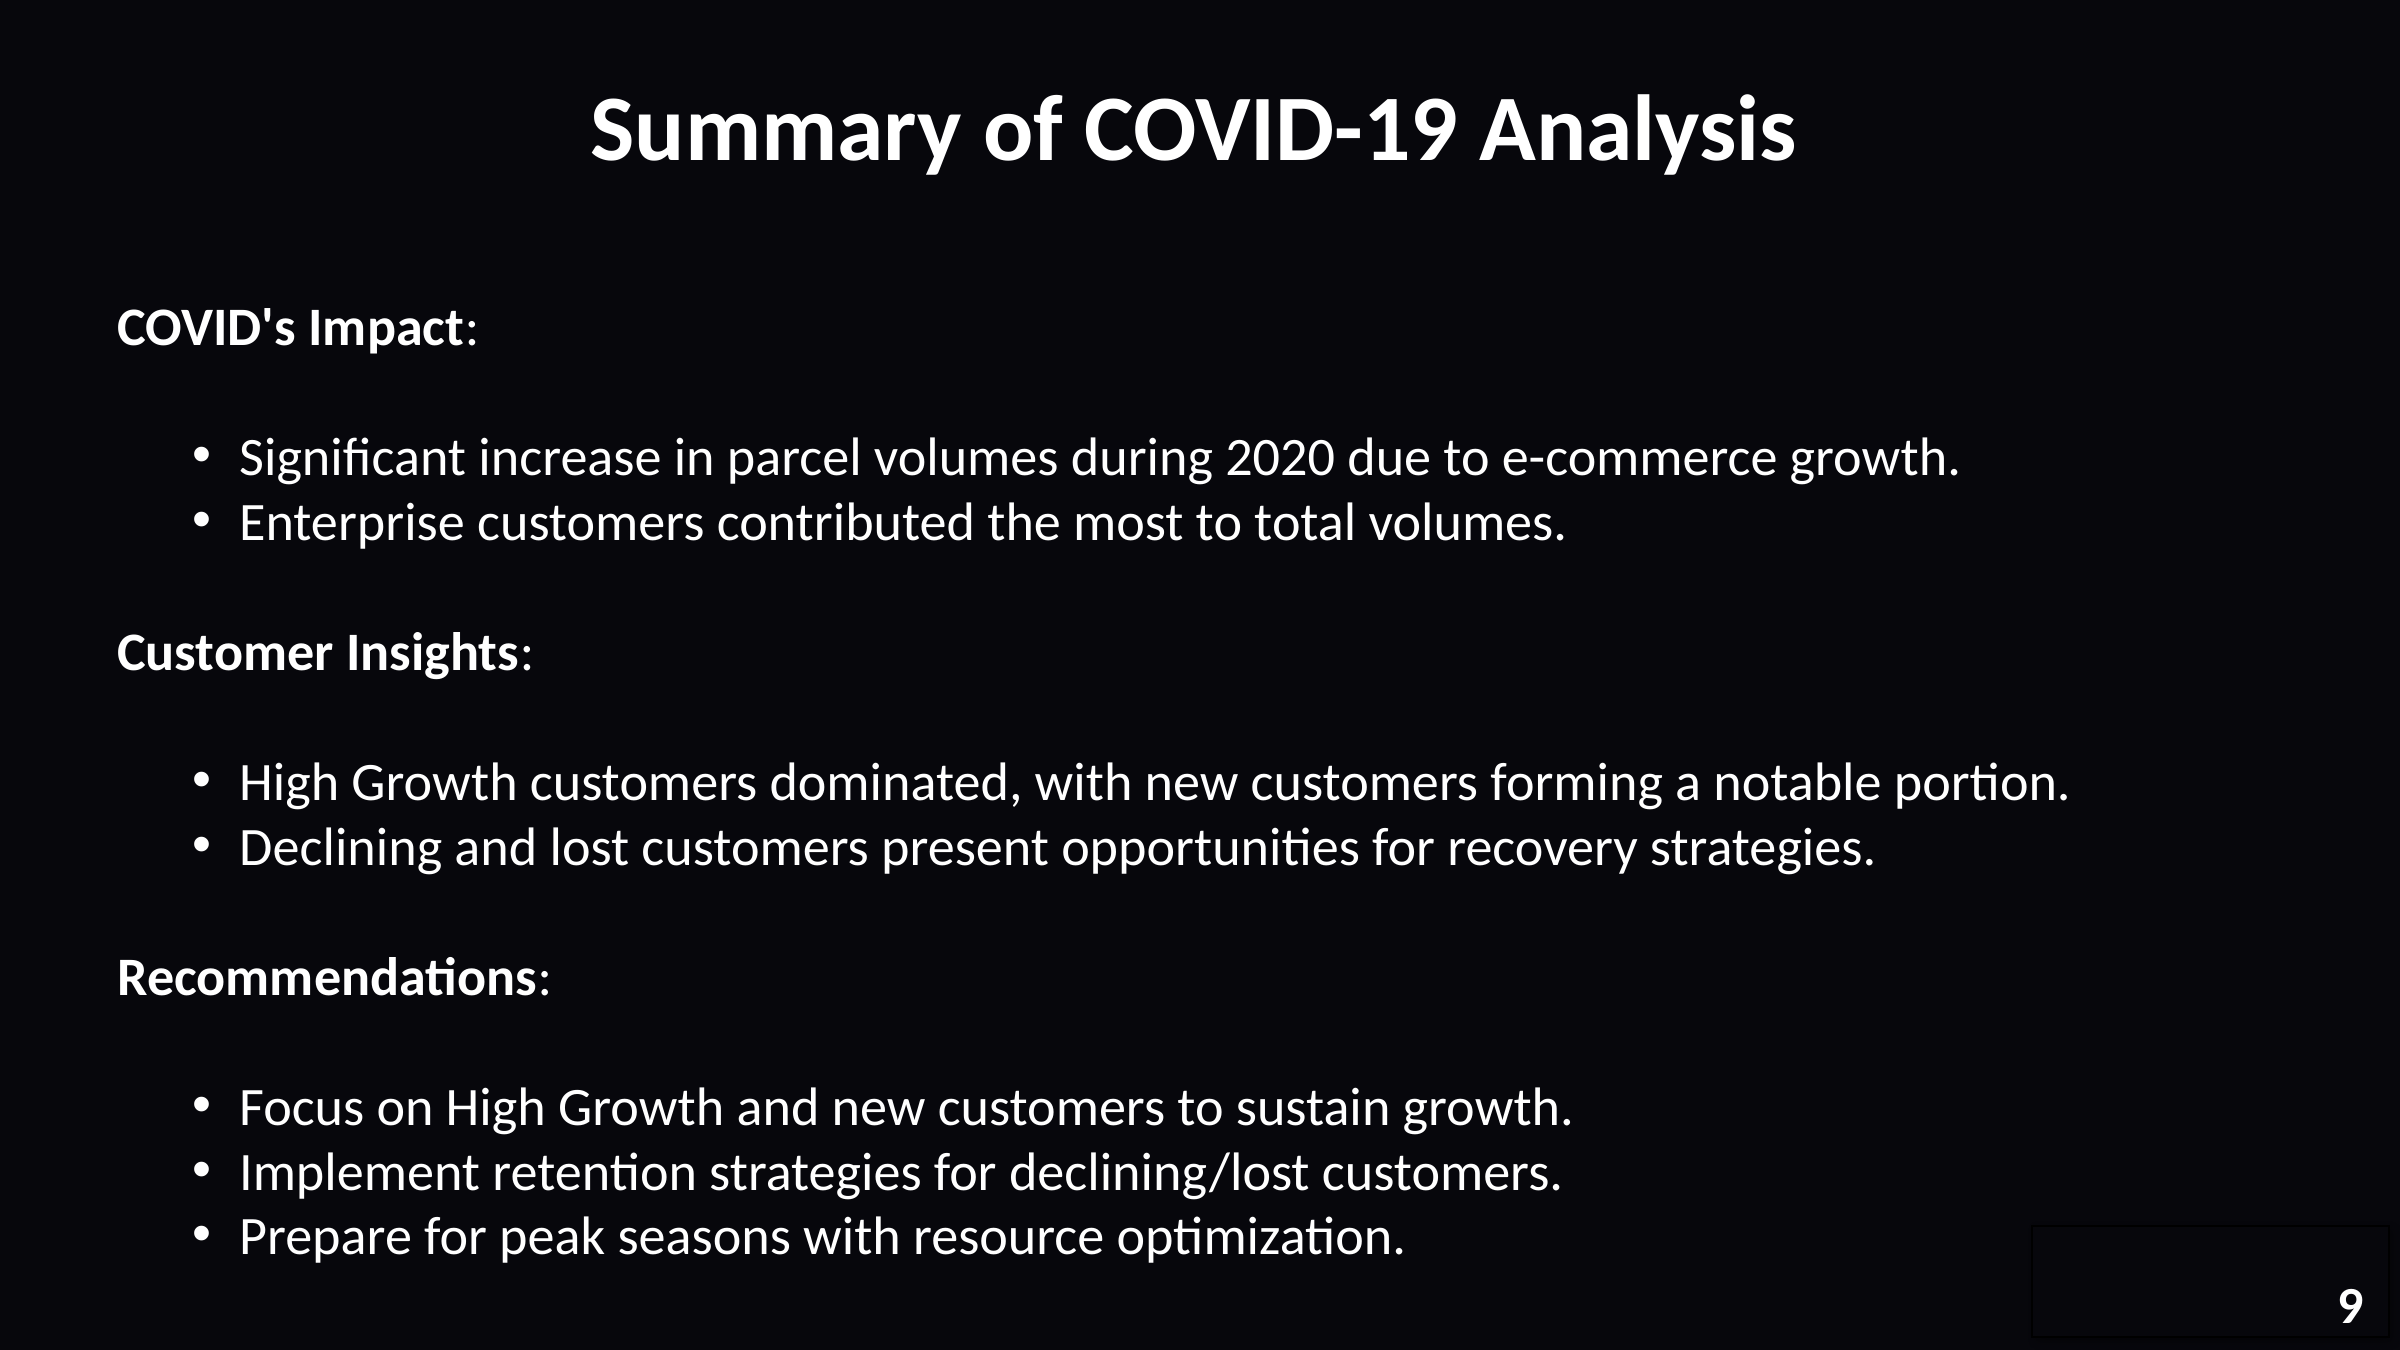

Summary of COVID-19 Analysis

COVID's Impact:

Significant increase in parcel volumes during 2020 due to e-commerce growth.
Enterprise customers contributed the most to total volumes.

Customer Insights:

High Growth customers dominated, with new customers forming a notable portion.
Declining and lost customers present opportunities for recovery strategies.

Recommendations:

Focus on High Growth and new customers to sustain growth.
Implement retention strategies for declining/lost customers.
Prepare for peak seasons with resource optimization.

9